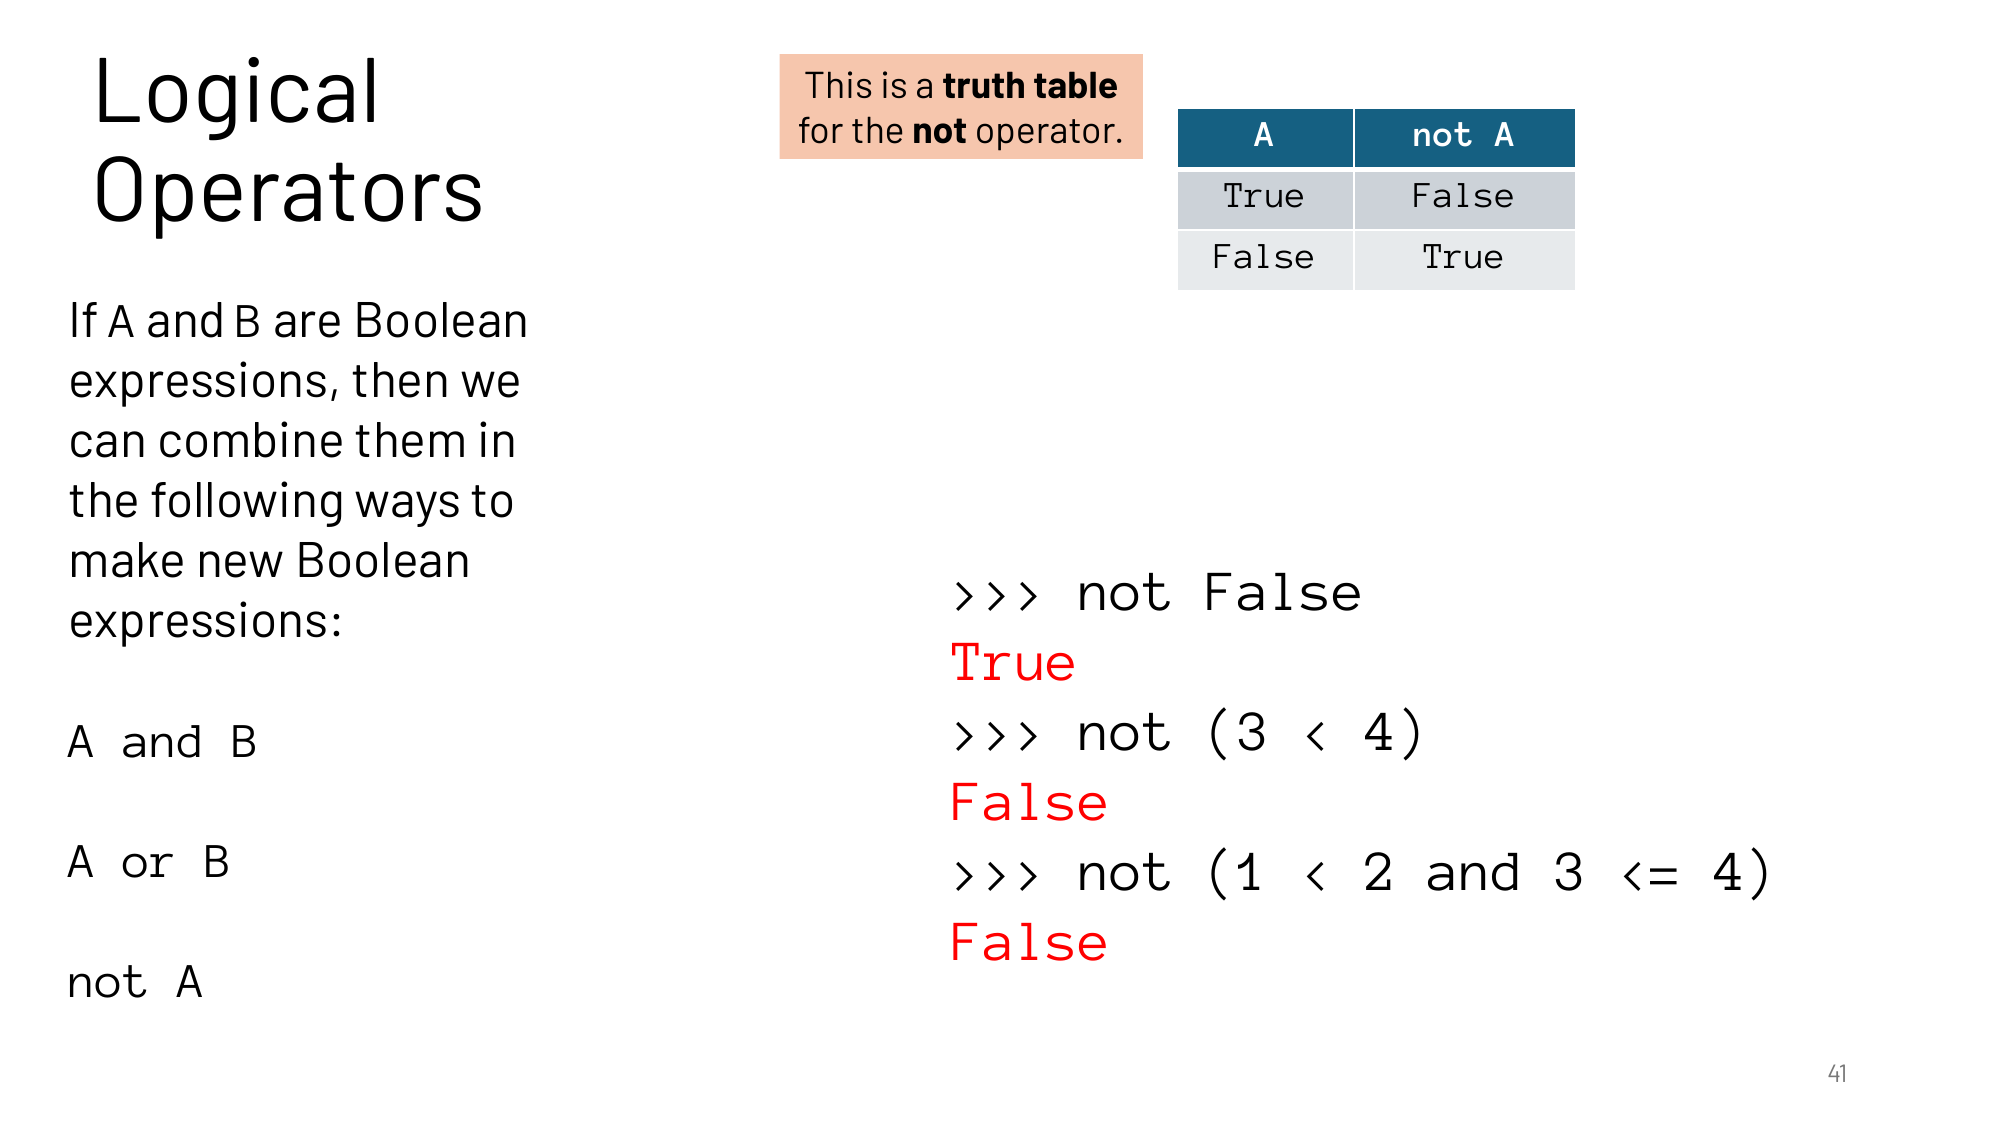

# Logical Operators
This is a truth table for the not operator.
| A | not A |
| --- | --- |
| True | False |
| False | True |
If A and B are Boolean expressions, then we can combine them in the following ways to make new Boolean expressions:

A and B
A or B

not A
>>> not False
True
>>> not (3 < 4)
False
>>> not (1 < 2 and 3 <= 4)
False
41